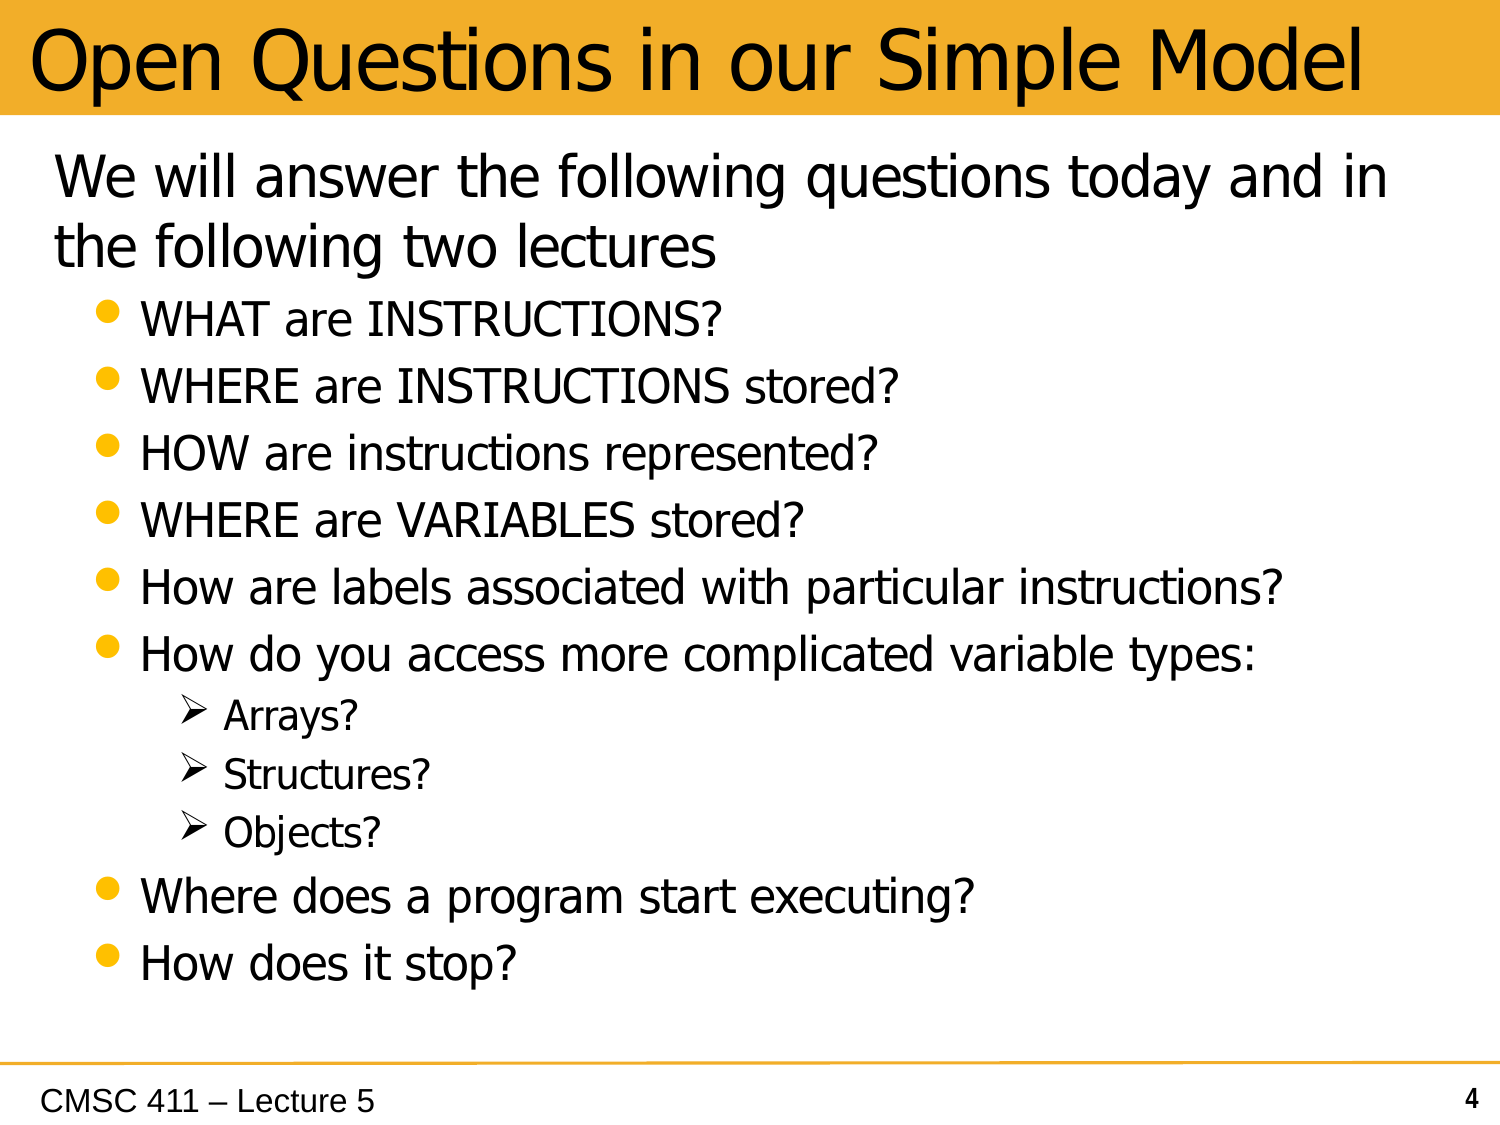

# Open Questions in our Simple Model
We will answer the following questions today and in the following two lectures
WHAT are INSTRUCTIONS?
WHERE are INSTRUCTIONS stored?
HOW are instructions represented?
WHERE are VARIABLES stored?
How are labels associated with particular instructions?
How do you access more complicated variable types:
Arrays?
Structures?
Objects?
Where does a program start executing?
How does it stop?
4